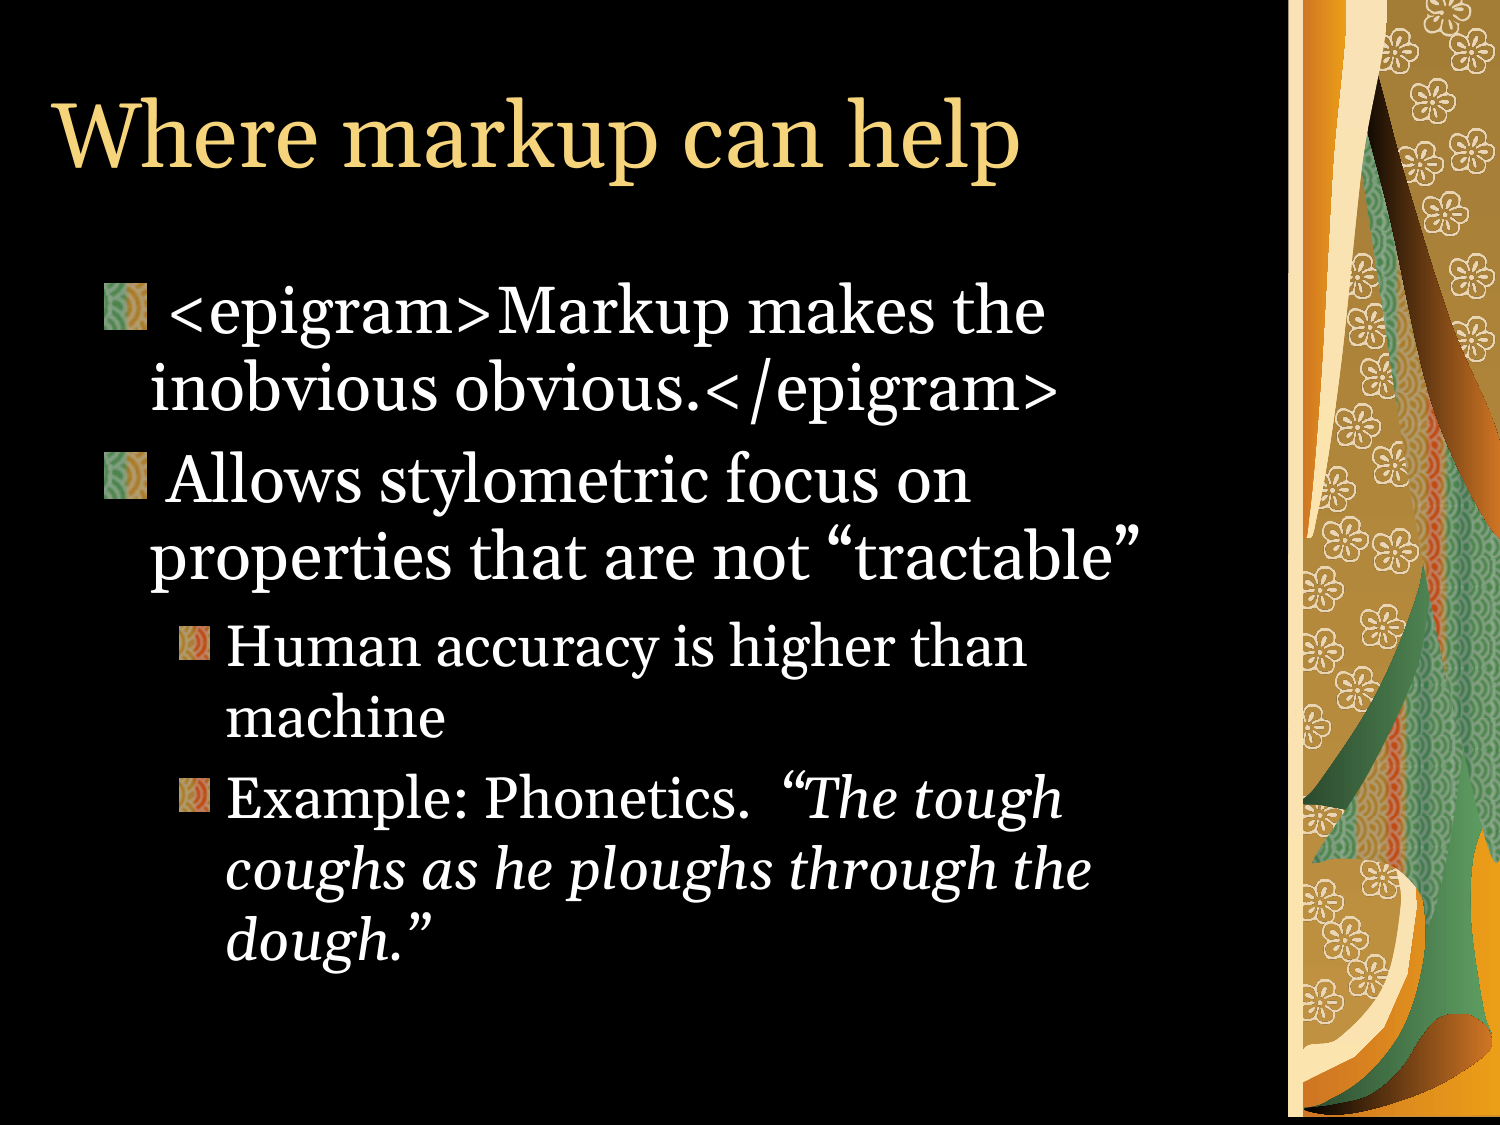

# Where markup can help
 <epigram>Markup makes the inobvious obvious.</epigram>
 Allows stylometric focus on properties that are not “tractable”
Human accuracy is higher than machine
Example: Phonetics.  “The tough coughs as he ploughs through the dough.”